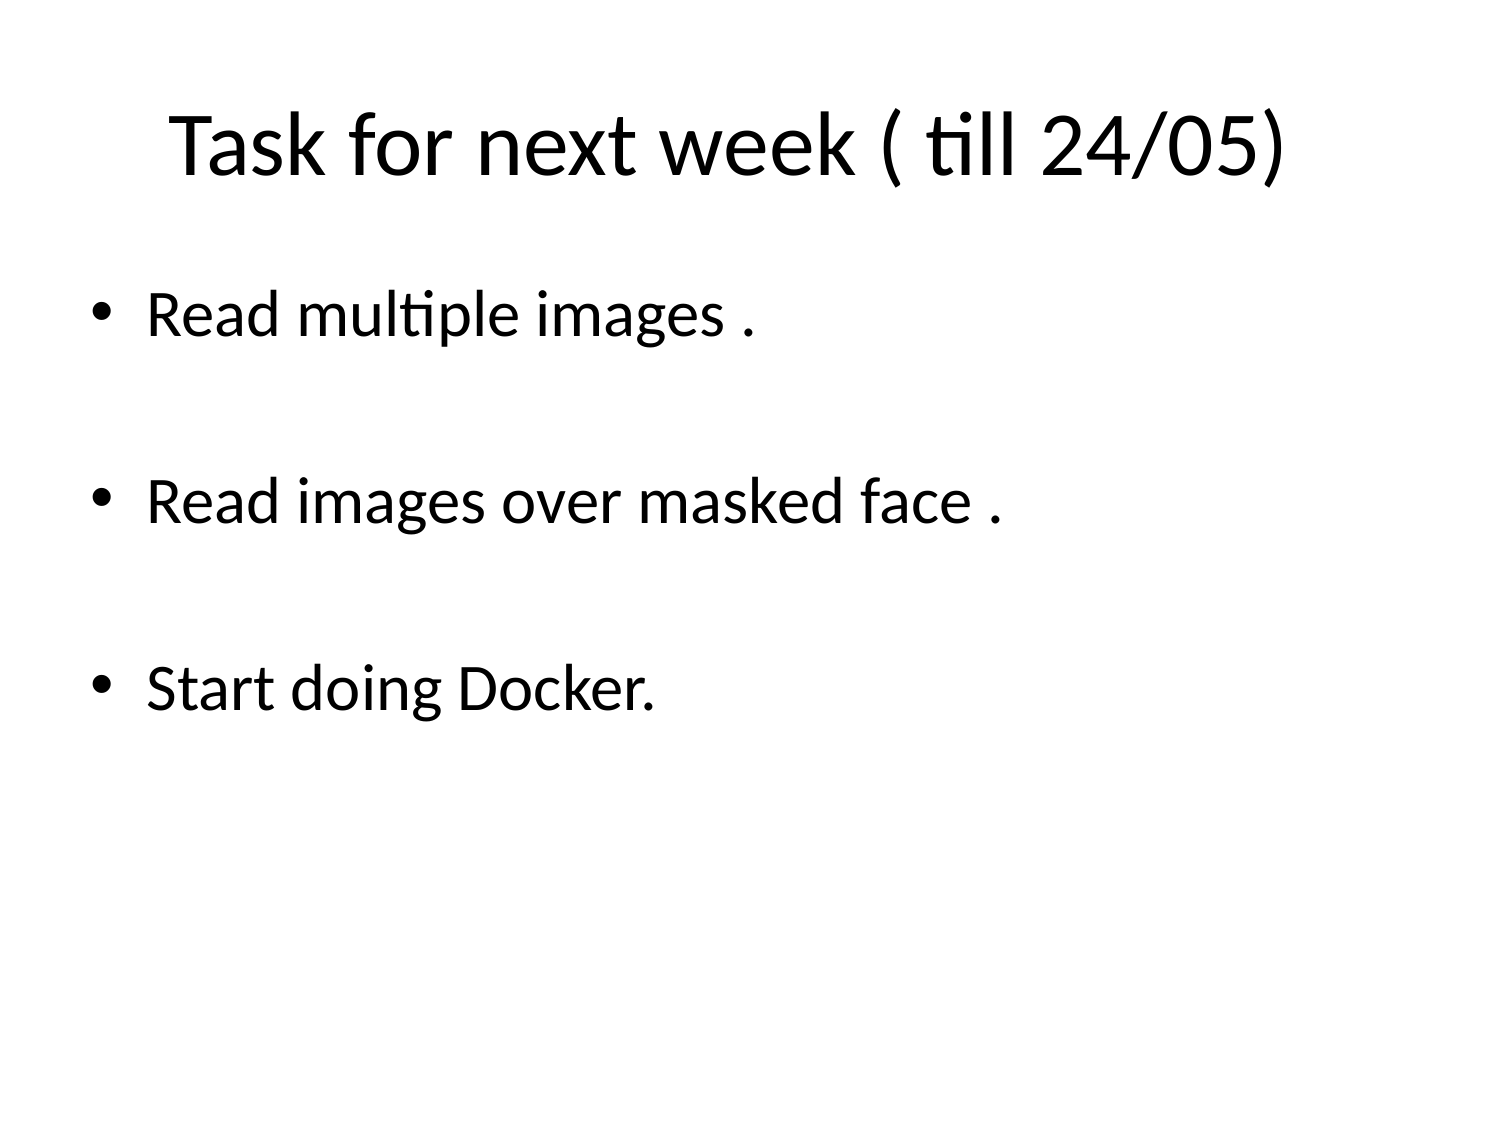

# Task for next week ( till 24/05)
Read multiple images .

Read images over masked face .

Start doing Docker.